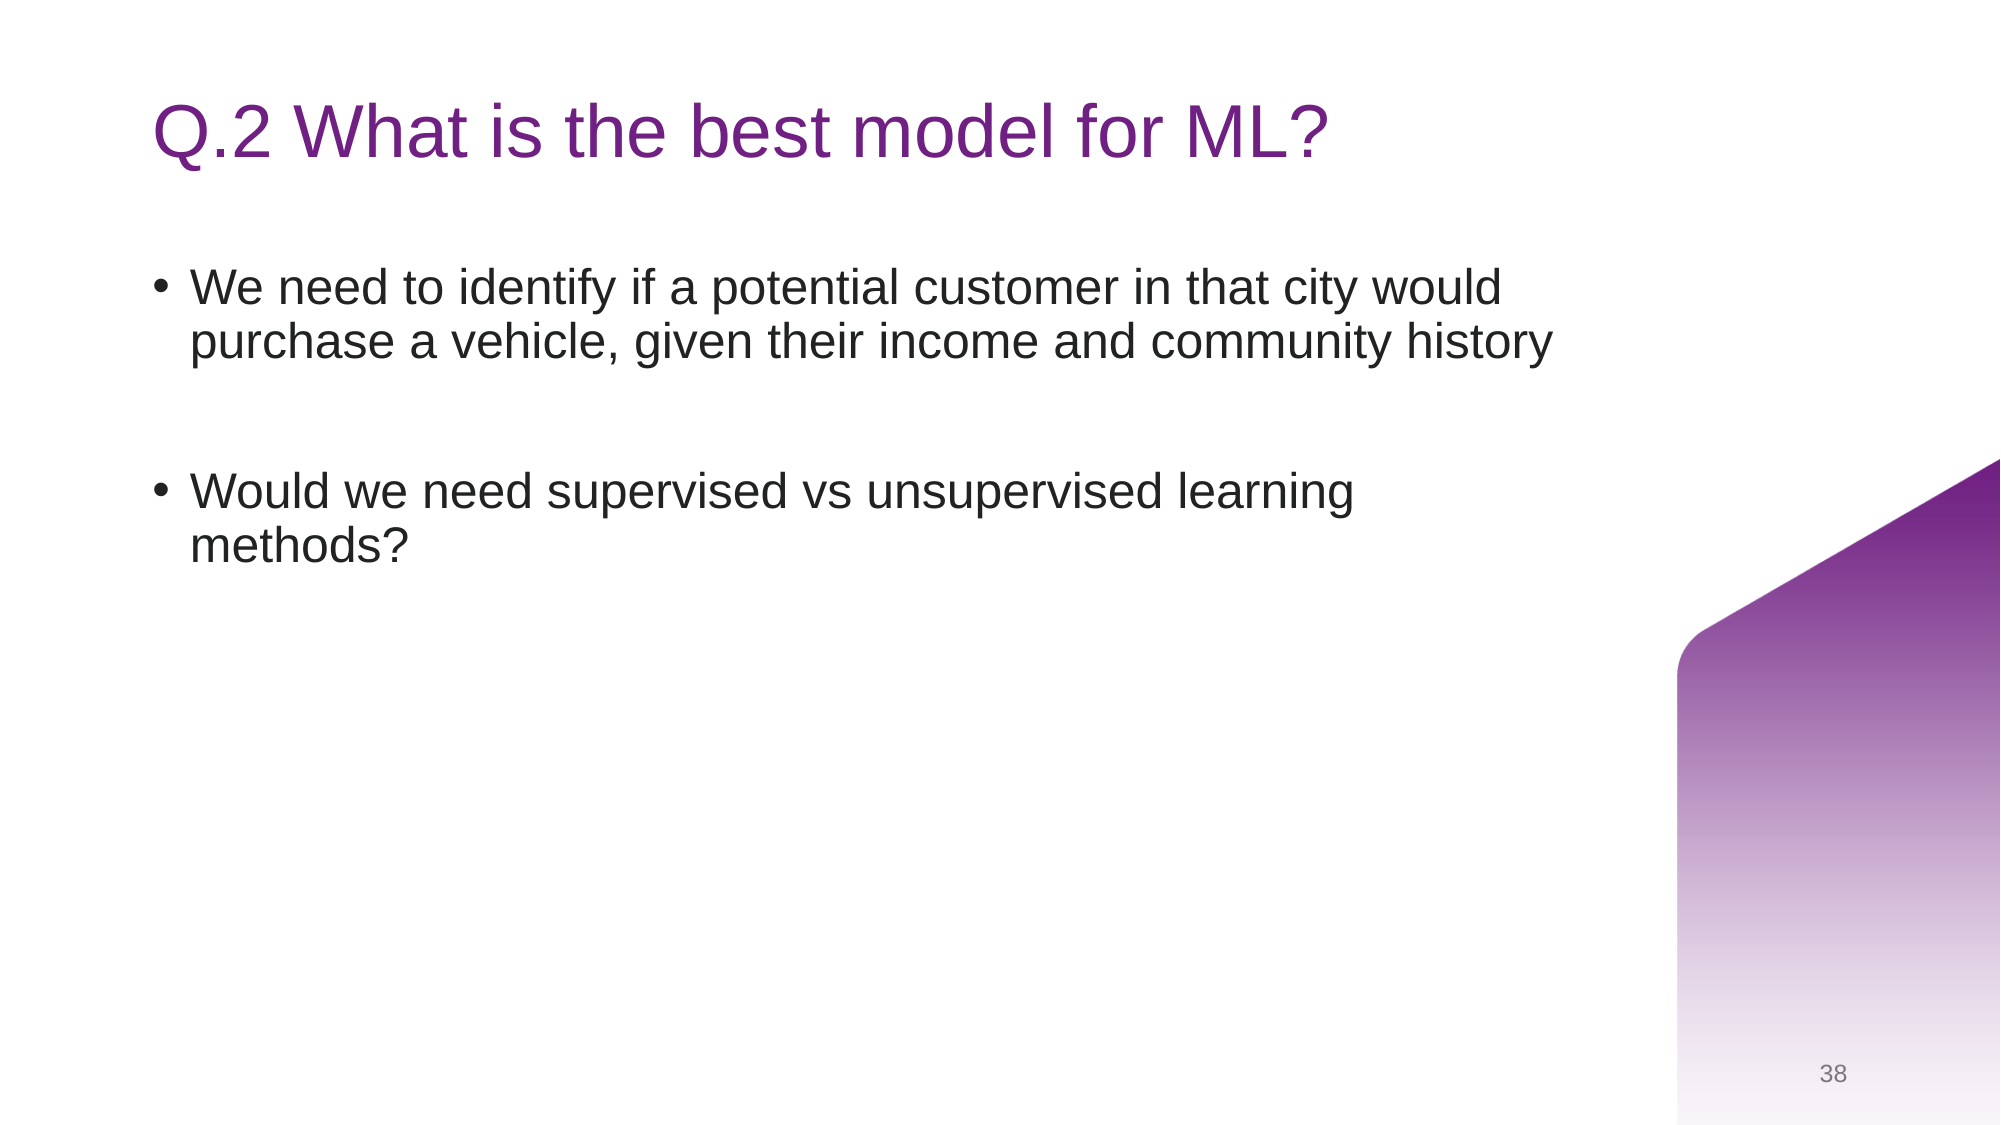

# Q.2 What is the best model for ML?
We need to identify if a potential customer in that city would purchase a vehicle, given their income and community history

Would we need supervised vs unsupervised learning methods?

38